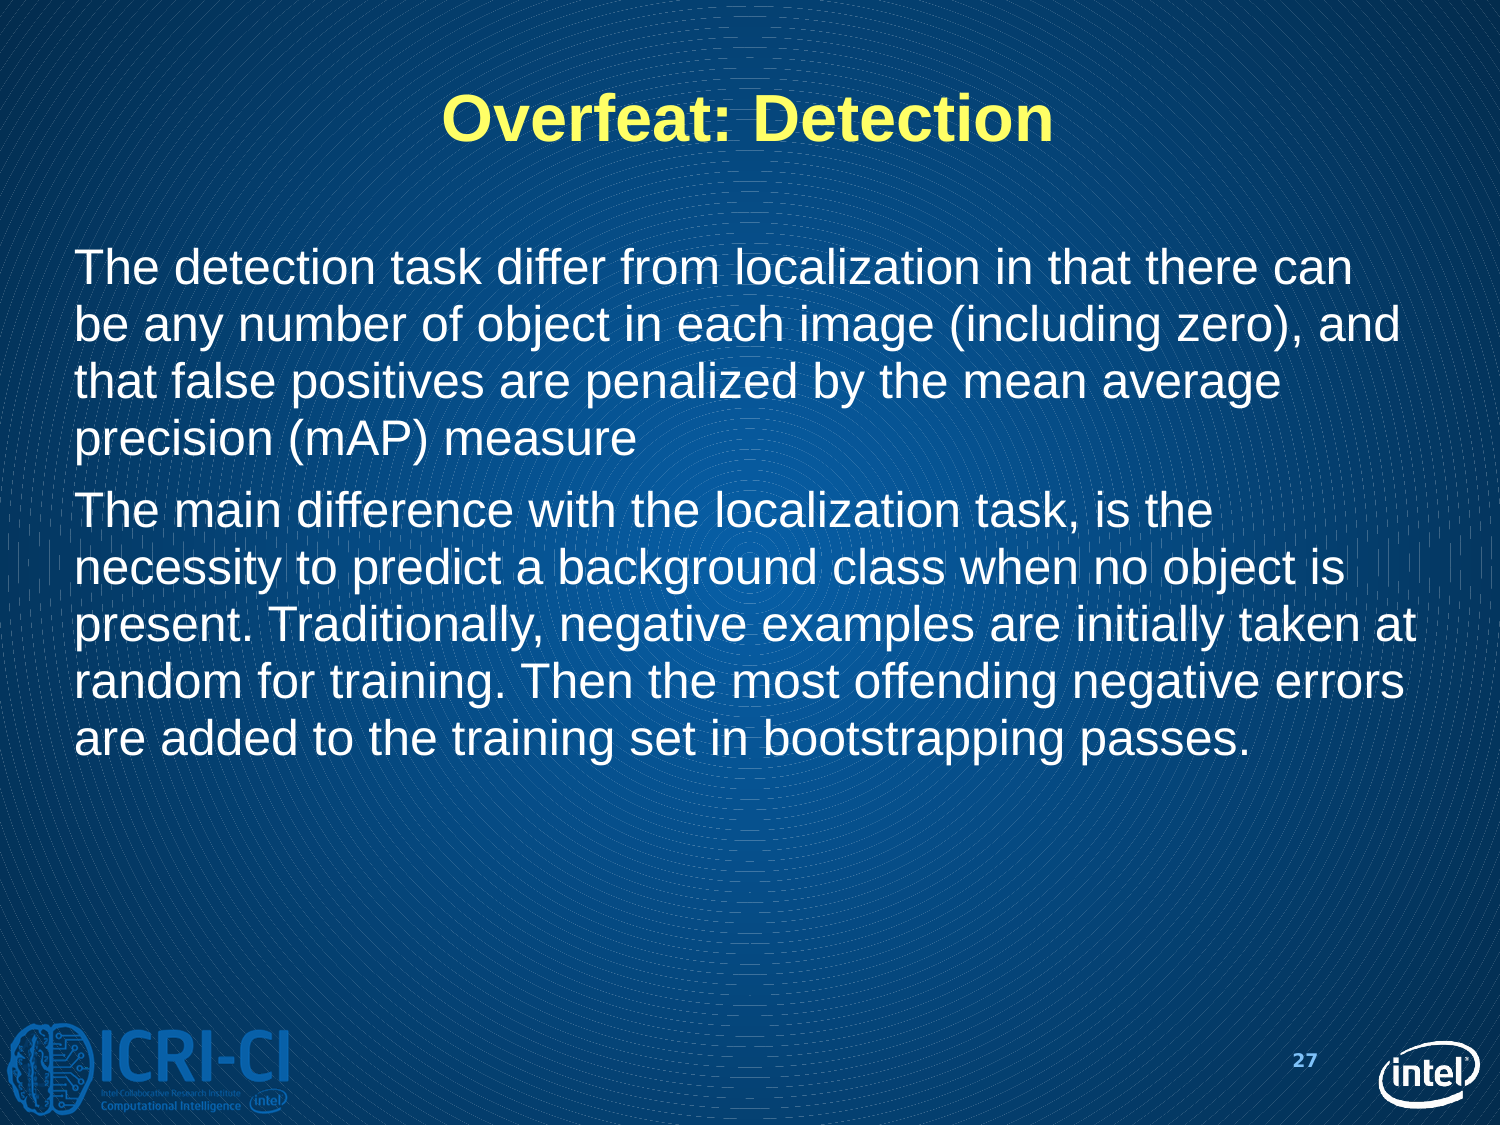

# Overfeat: Detection
The detection task differ from localization in that there can be any number of object in each image (including zero), and that false positives are penalized by the mean average precision (mAP) measure
The main difference with the localization task, is the necessity to predict a background class when no object is present. Traditionally, negative examples are initially taken at random for training. Then the most offending negative errors are added to the training set in bootstrapping passes.